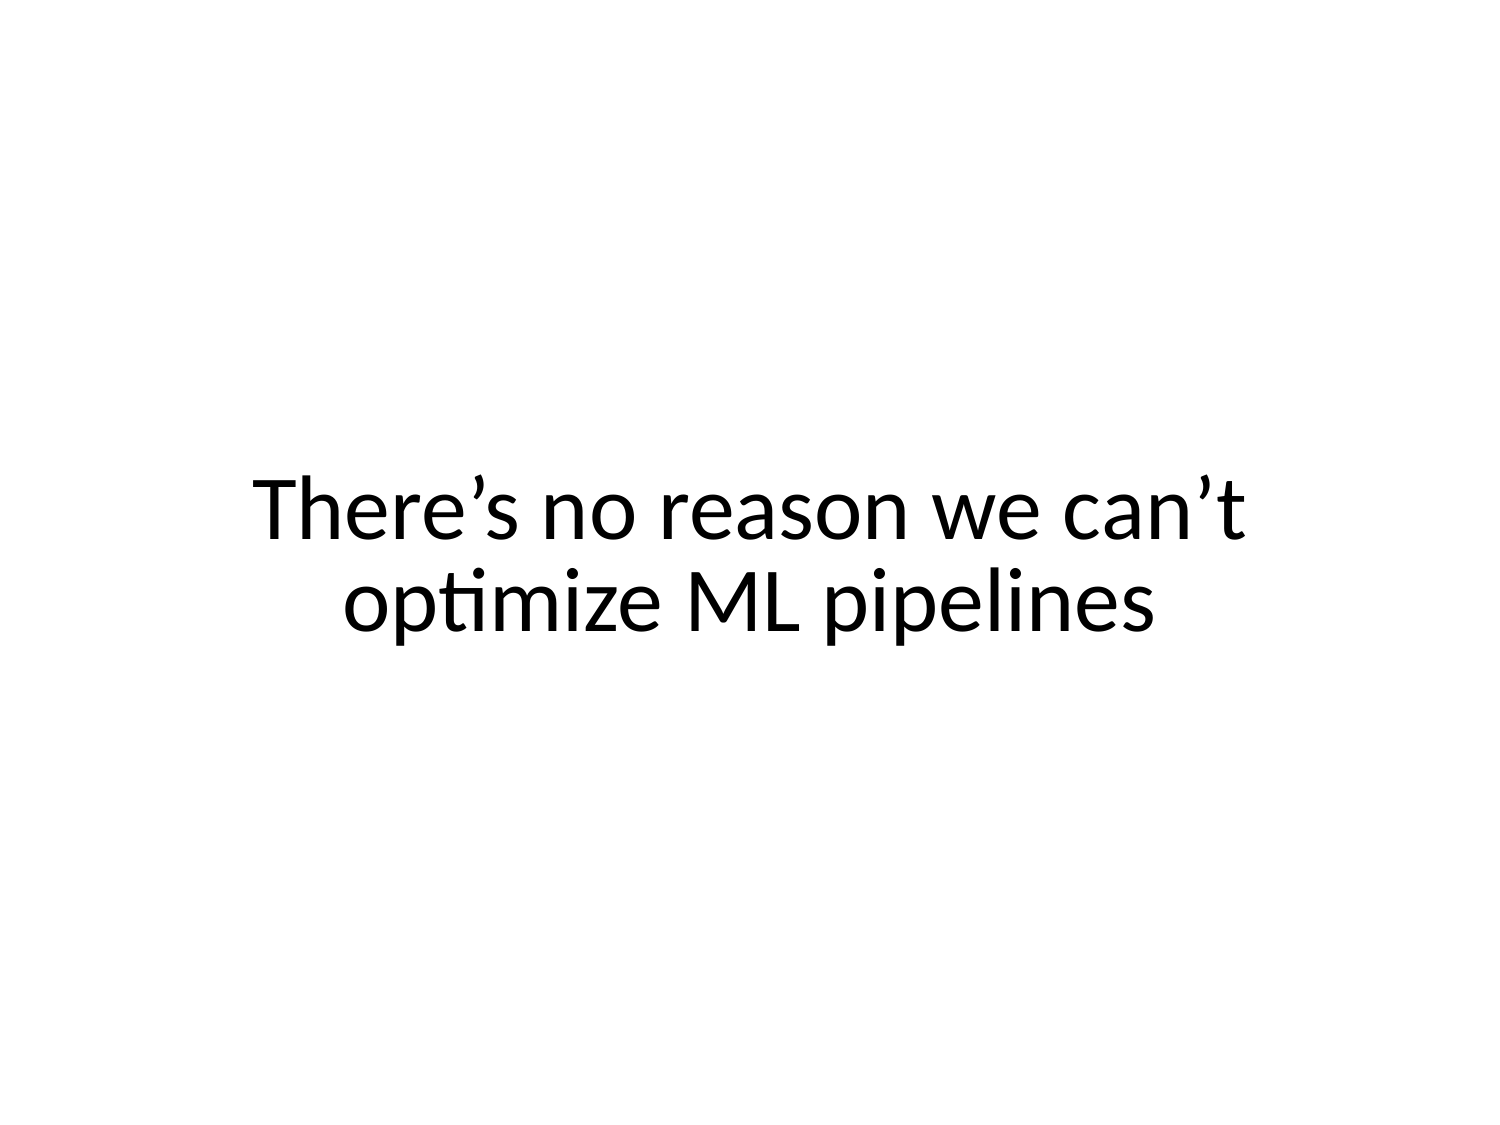

# There’s no reason we can’t optimize ML pipelines